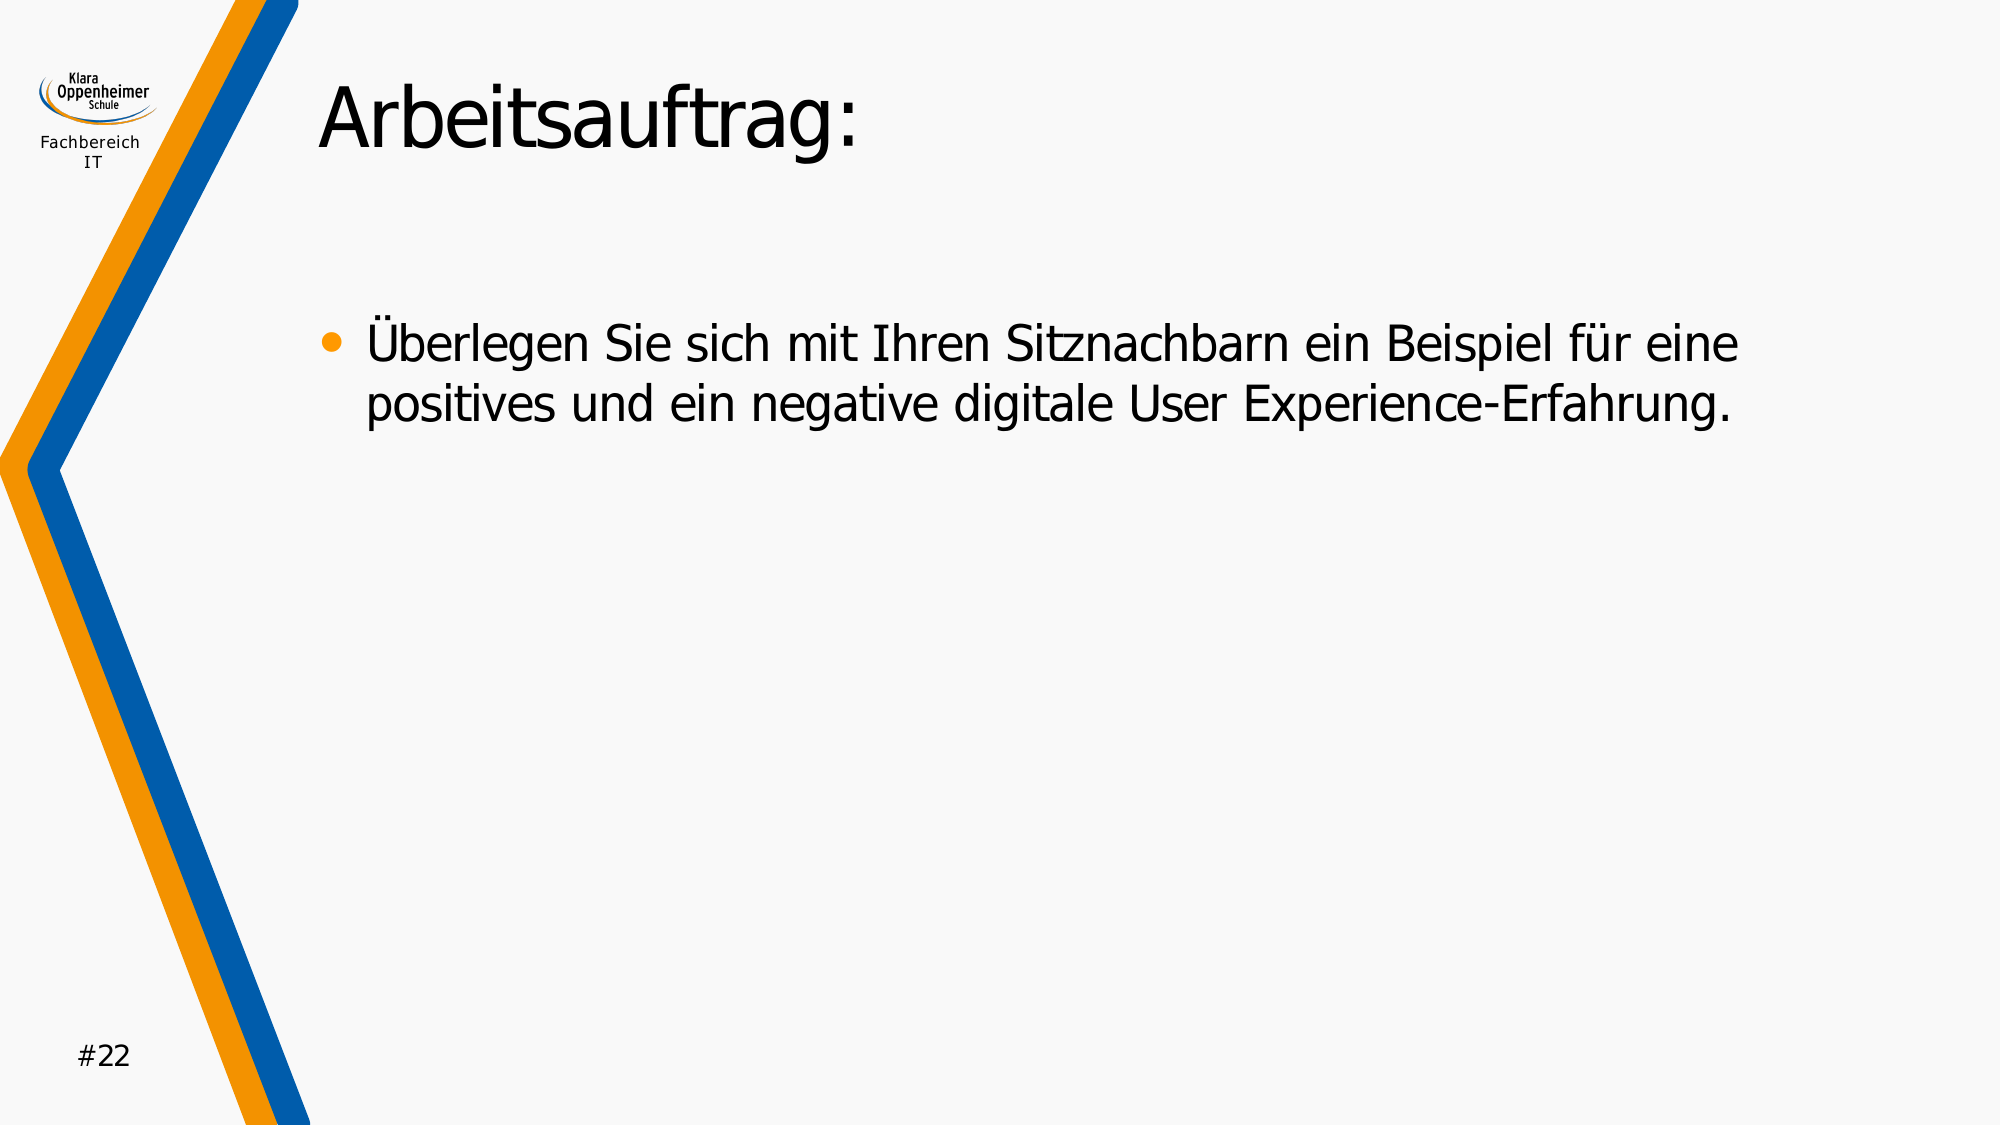

# Arbeitsauftrag:
Überlegen Sie sich mit Ihren Sitznachbarn ein Beispiel für eine positives und ein negative digitale User Experience-Erfahrung.
#22